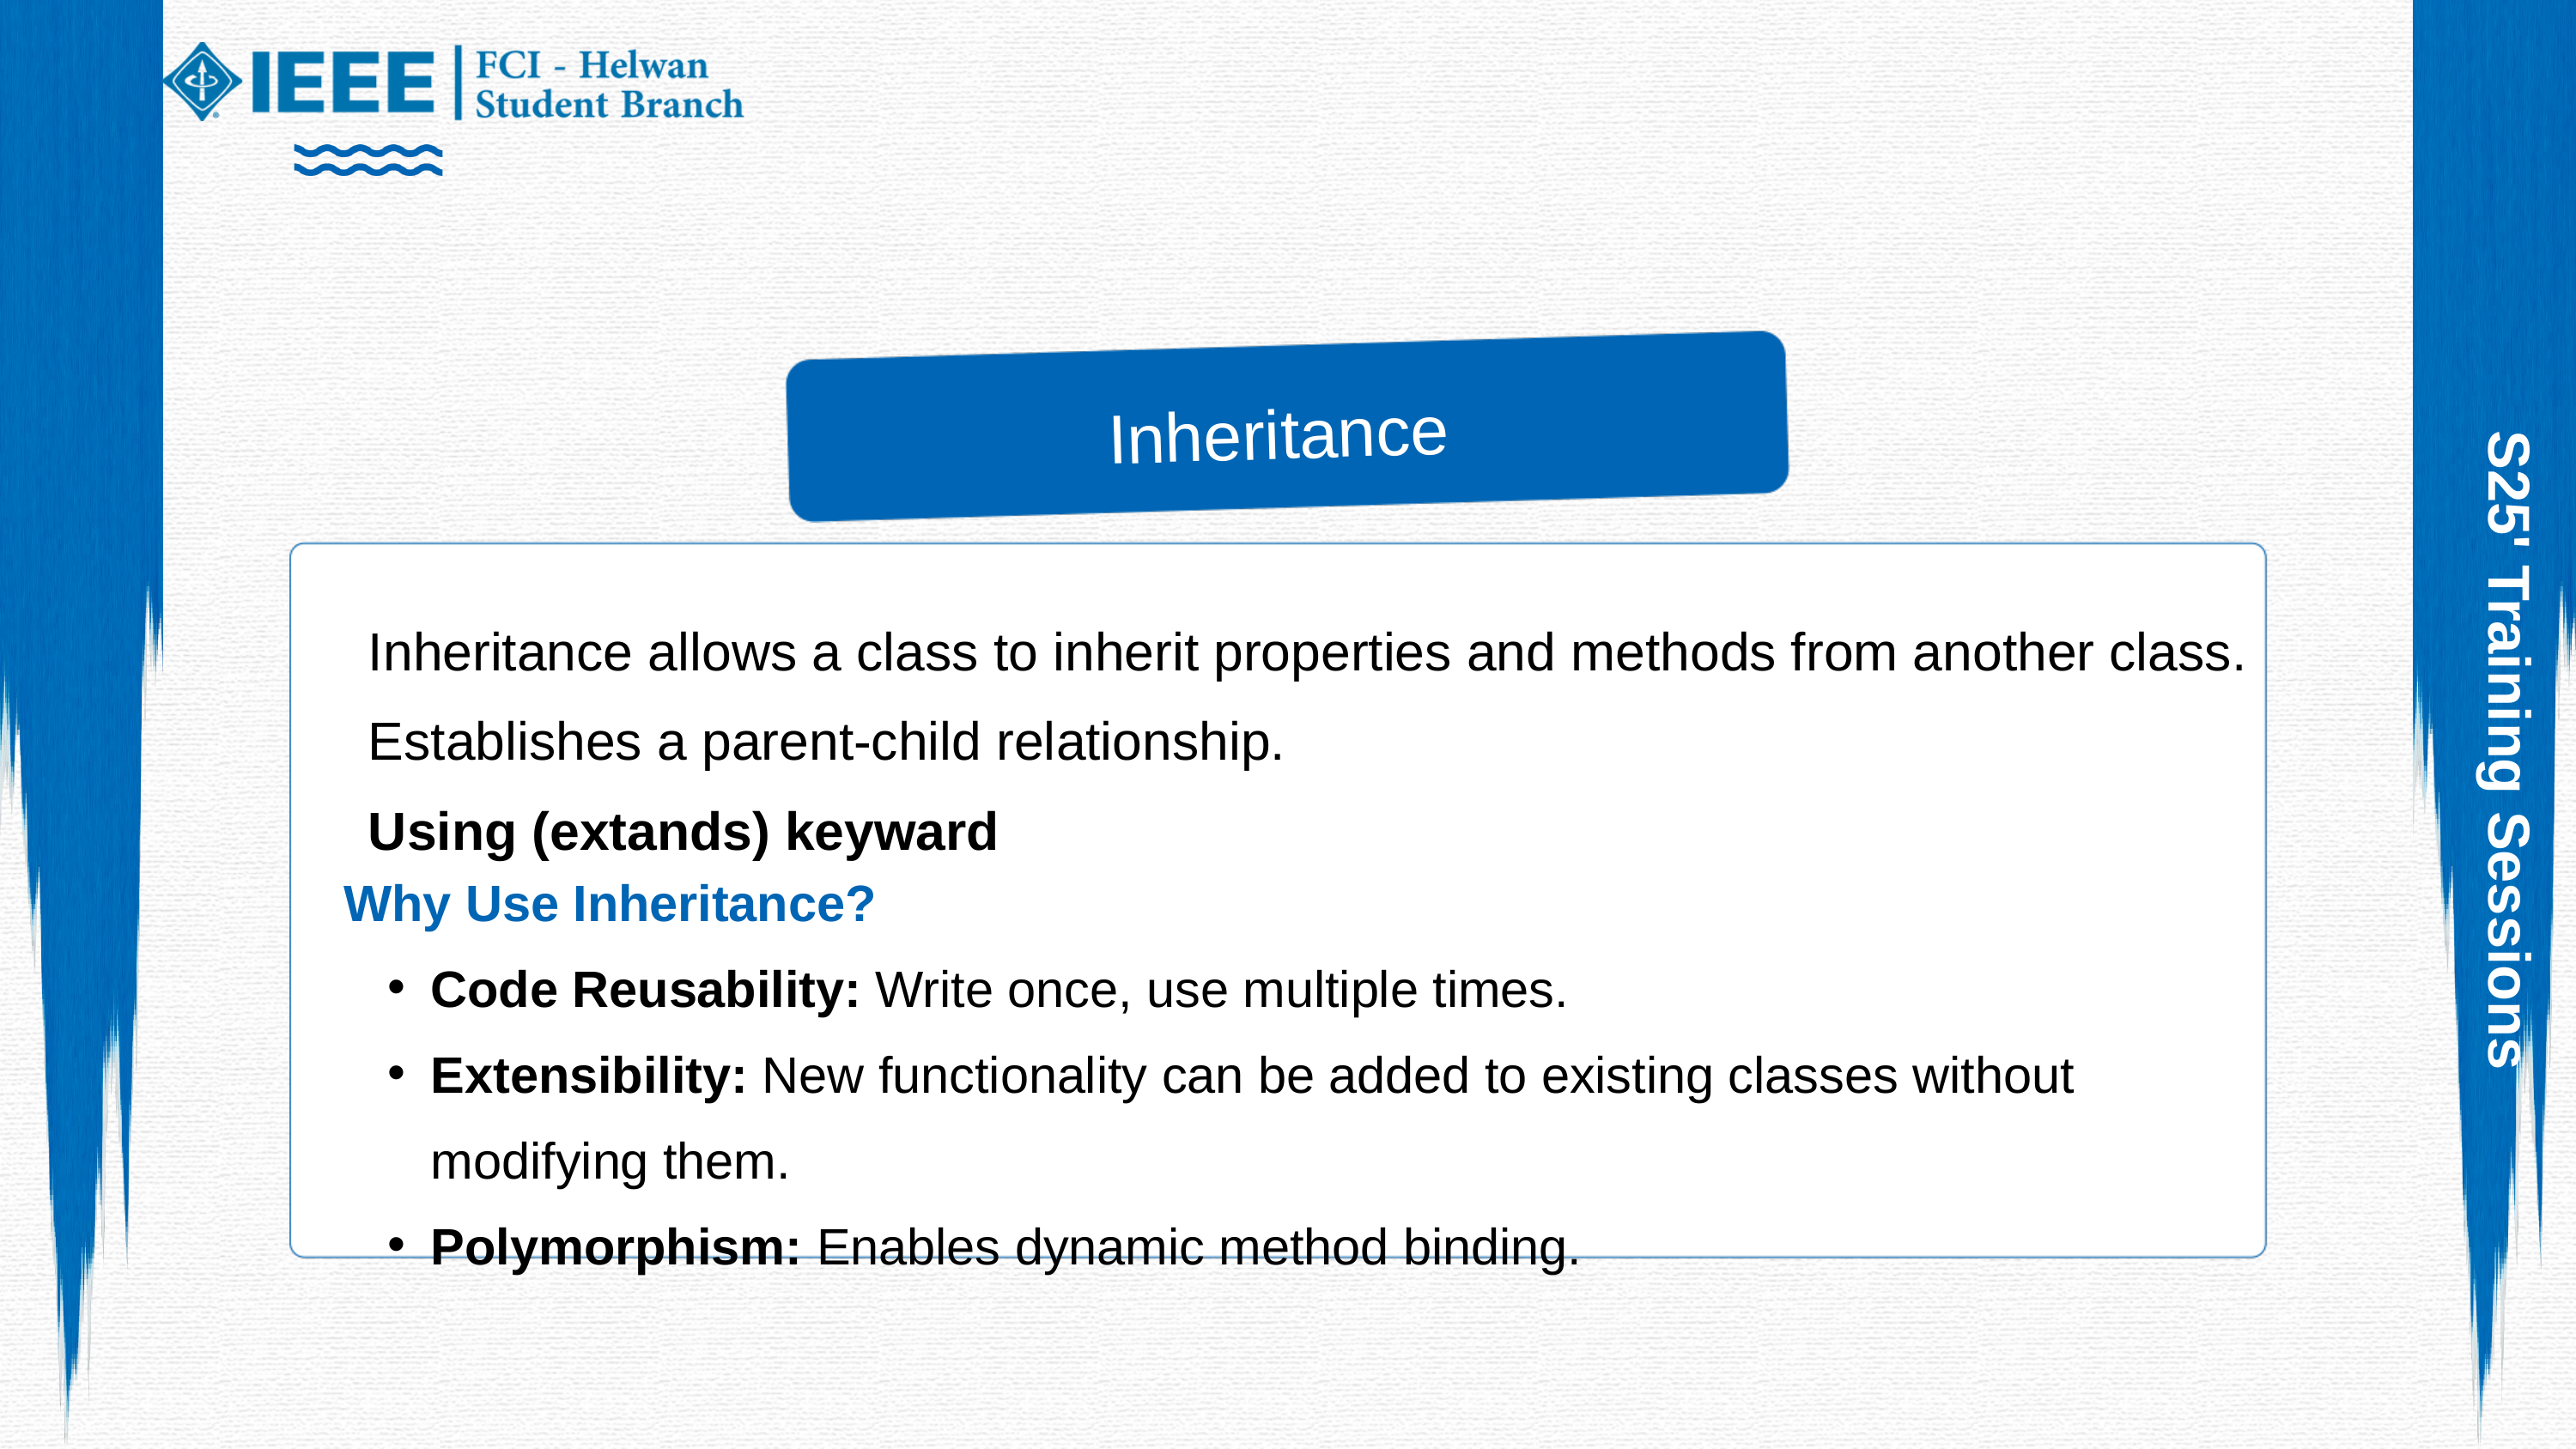

Inheritance

Inheritance allows a class to inherit properties and methods from another class.
Establishes a parent-child relationship.
Using (extands) keyward

S25' Training Sessions
Why Use Inheritance?
Code Reusability: Write once, use multiple times.
Extensibility: New functionality can be added to existing classes without modifying them.
Polymorphism: Enables dynamic method binding.